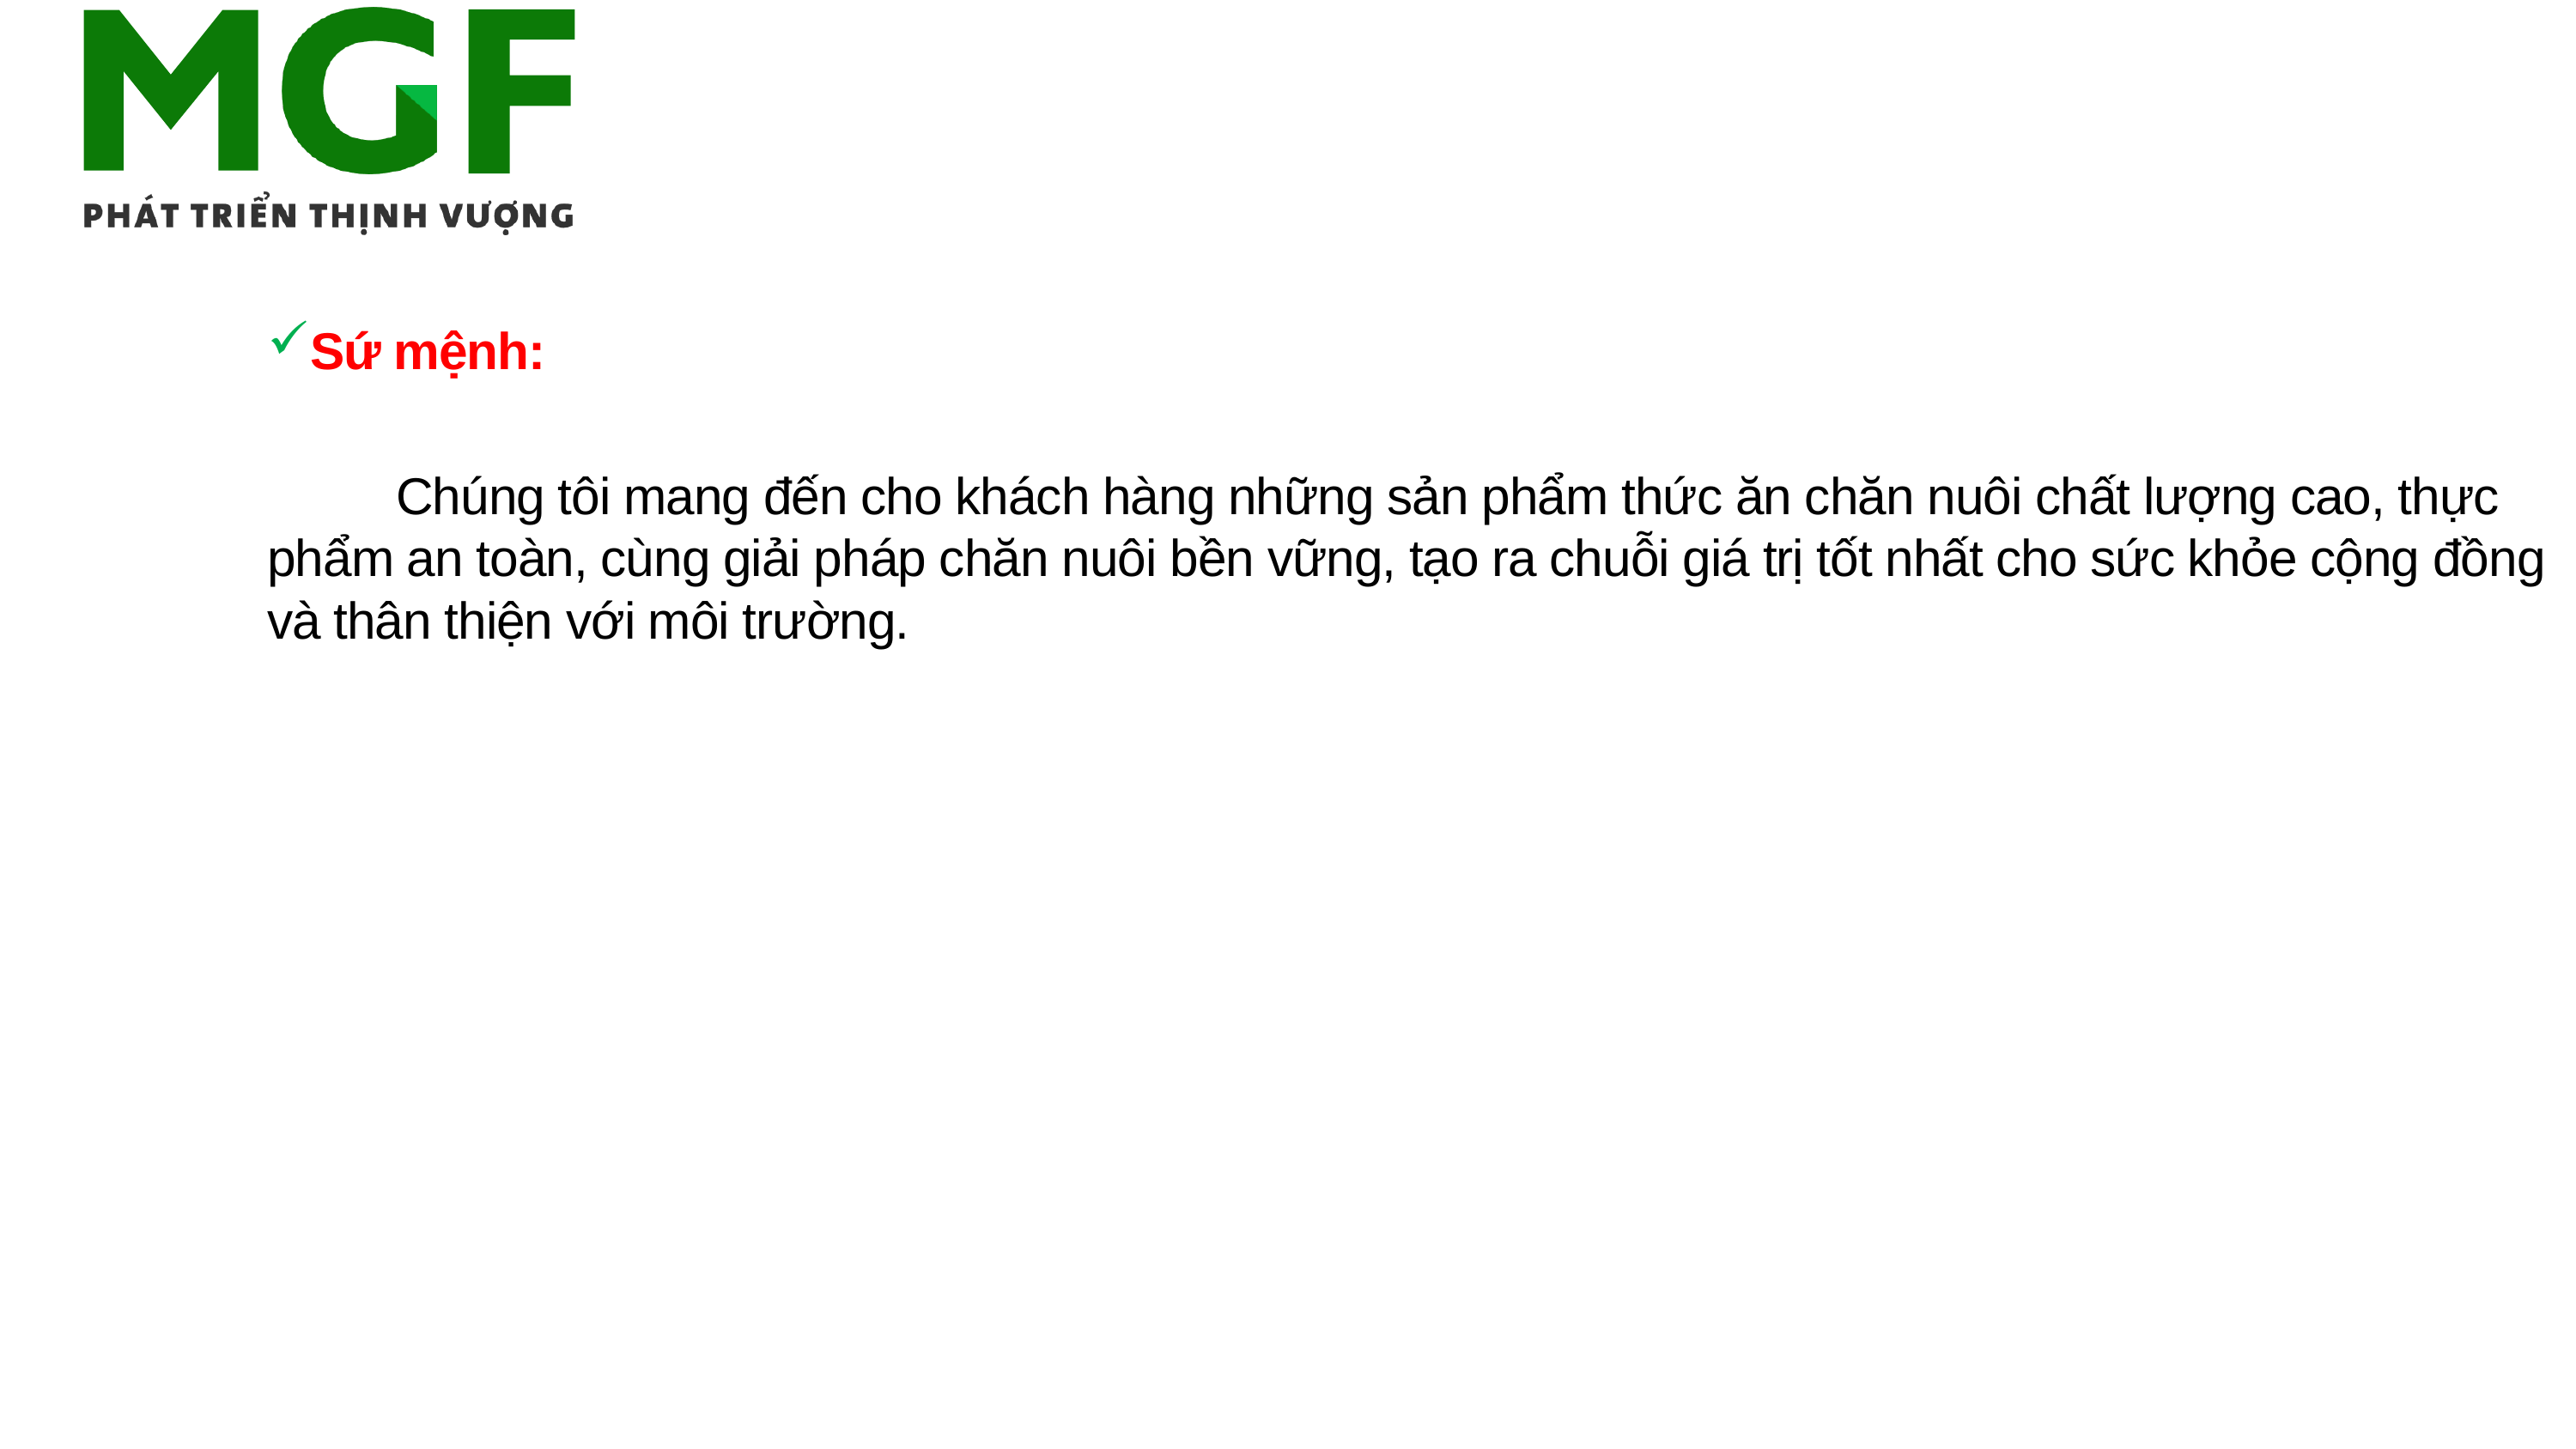

Sứ mệnh:

	Chúng tôi mang đến cho khách hàng những sản phẩm thức ăn chăn nuôi chất lượng cao, thực phẩm an toàn, cùng giải pháp chăn nuôi bền vững, tạo ra chuỗi giá trị tốt nhất cho sức khỏe cộng đồng và thân thiện với môi trường.